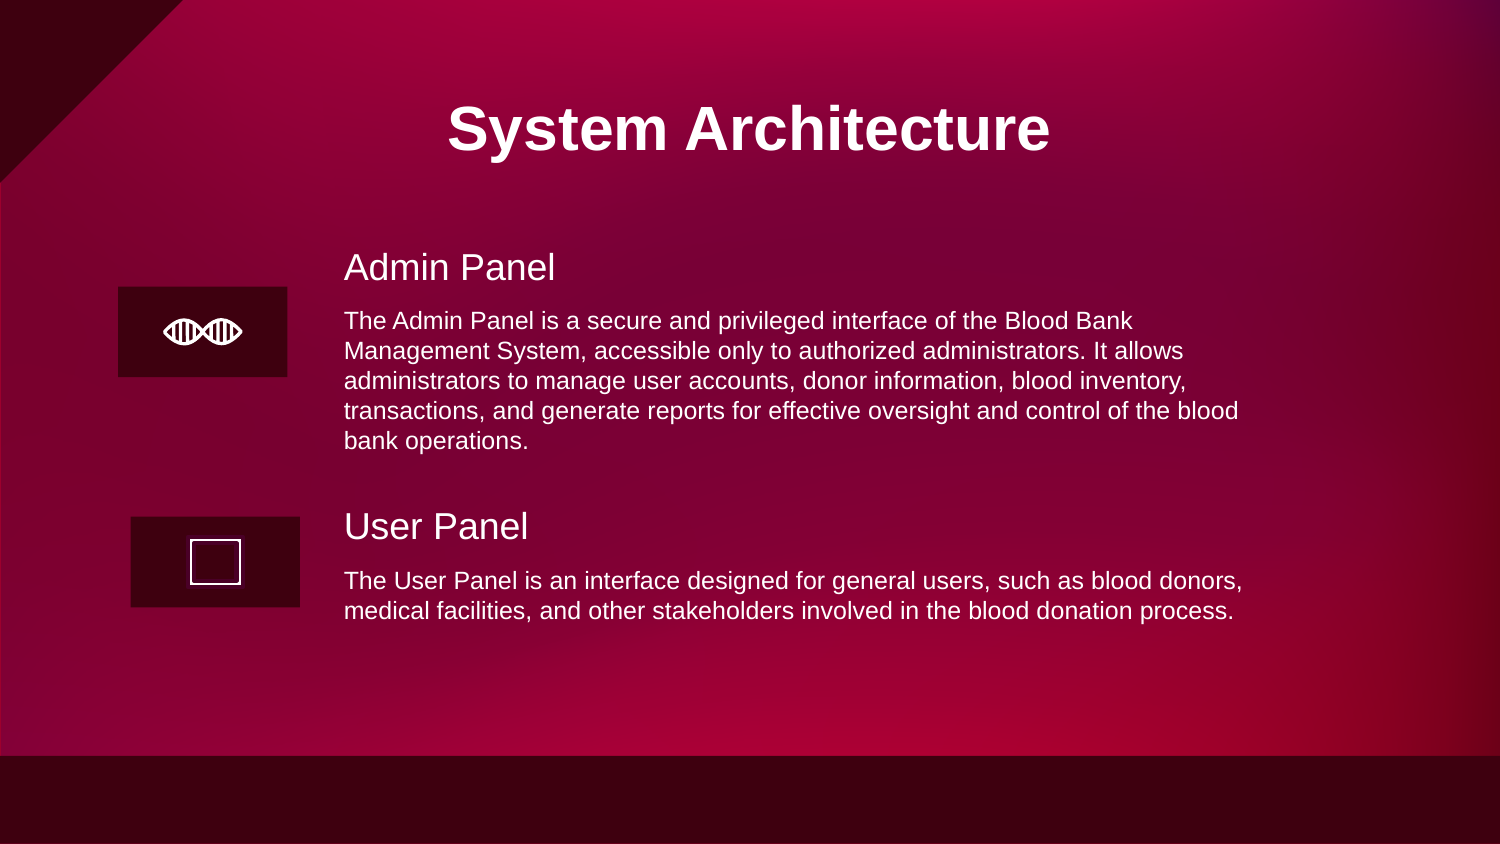

# System Architecture
Admin Panel

The Admin Panel is a secure and privileged interface of the Blood Bank Management System, accessible only to authorized administrators. It allows administrators to manage user accounts, donor information, blood inventory, transactions, and generate reports for effective oversight and control of the blood bank operations.

User Panel

The User Panel is an interface designed for general users, such as blood donors, medical facilities, and other stakeholders involved in the blood donation process.